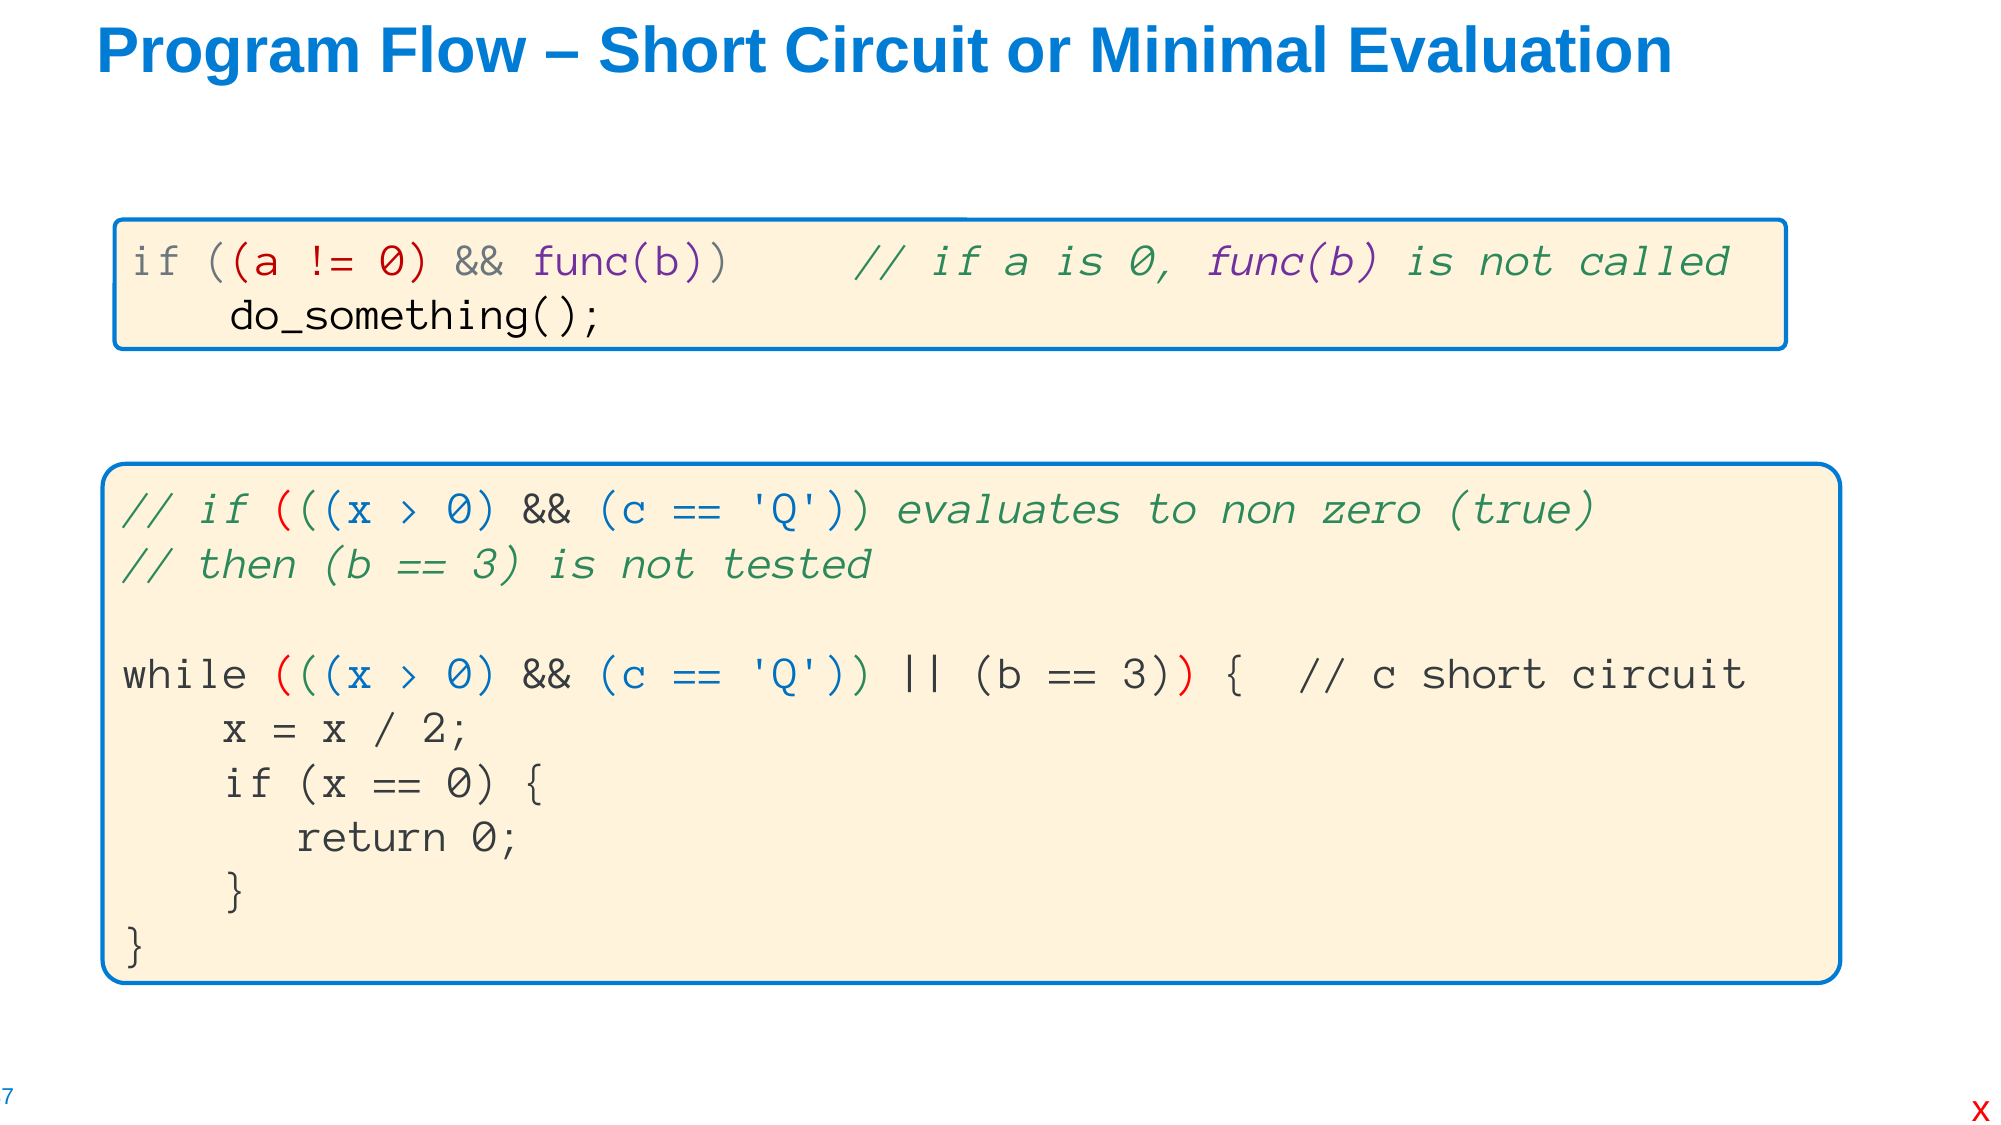

# Program Flow – Short Circuit or Minimal Evaluation
if ((a != 0) && func(b))     // if a is 0, func(b) is not called
    do_something();
// if (((x > 0) && (c == 'Q')) evaluates to non zero (true)
// then (b == 3) is not tested

while (((x > 0) && (c == 'Q')) || (b == 3)) {  // c short circuit
    x = x / 2;
    if (x == 0) {
	 return 0;
    }
}
x